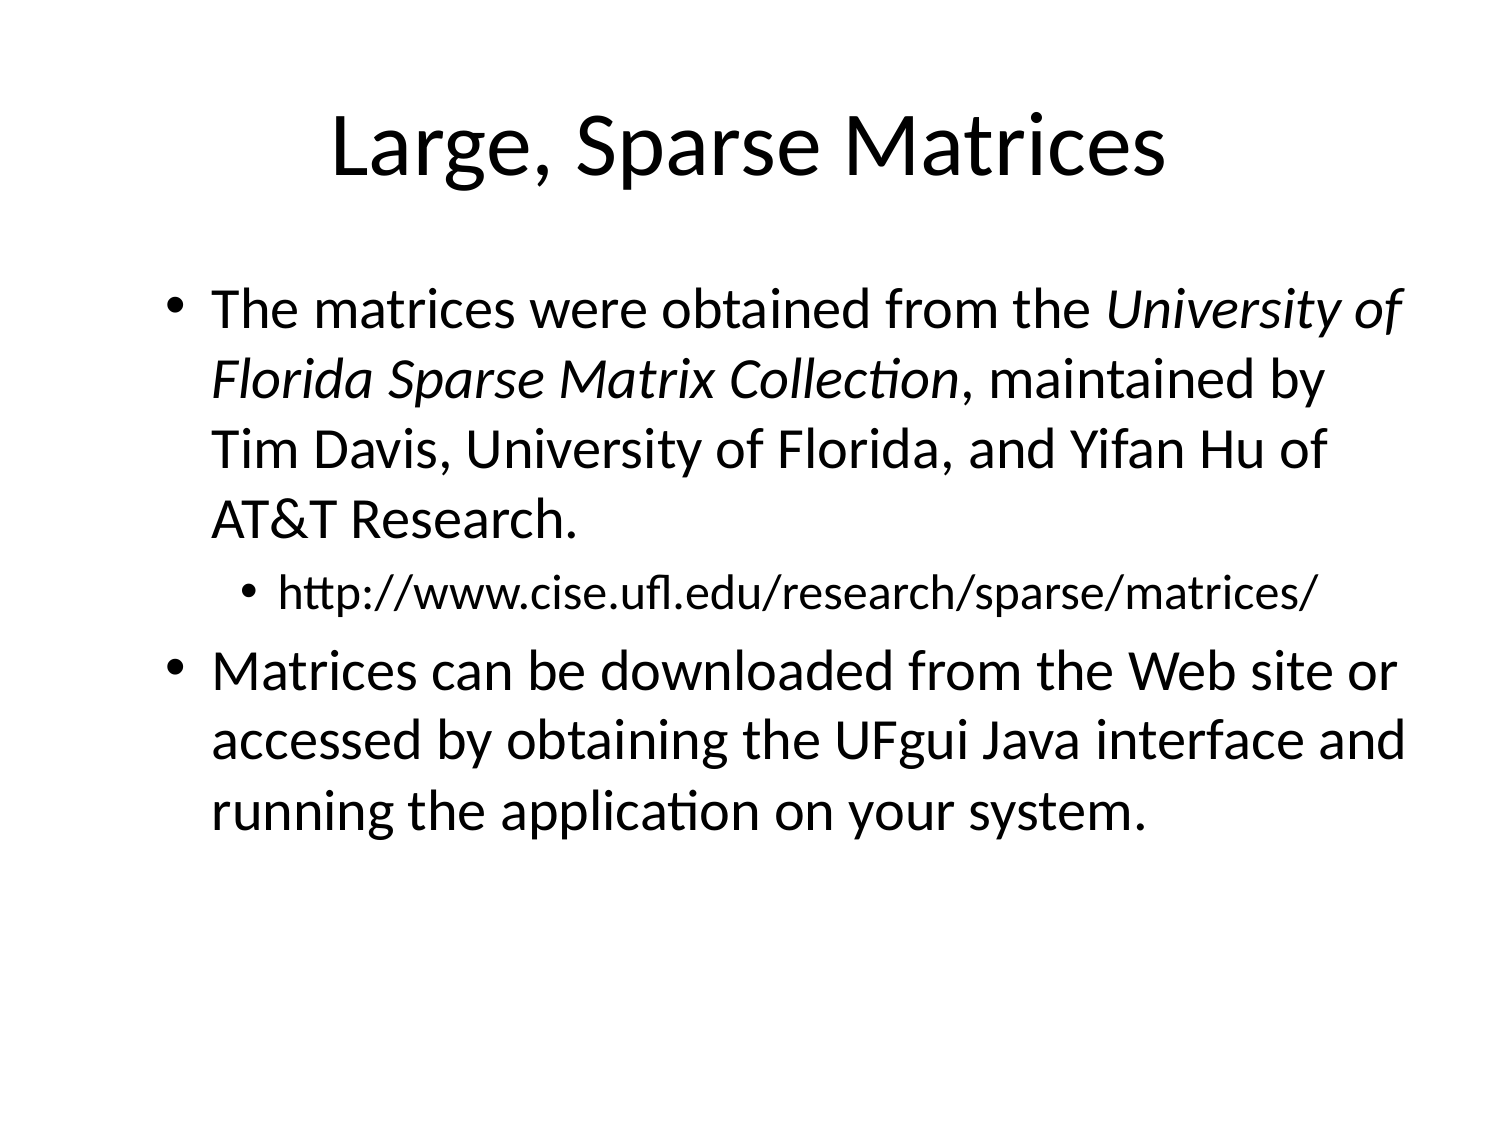

# Large, Sparse Matrices
The matrices were obtained from the University of Florida Sparse Matrix Collection, maintained by Tim Davis, University of Florida, and Yifan Hu of AT&T Research.
http://www.cise.ufl.edu/research/sparse/matrices/
Matrices can be downloaded from the Web site or accessed by obtaining the UFgui Java interface and running the application on your system.